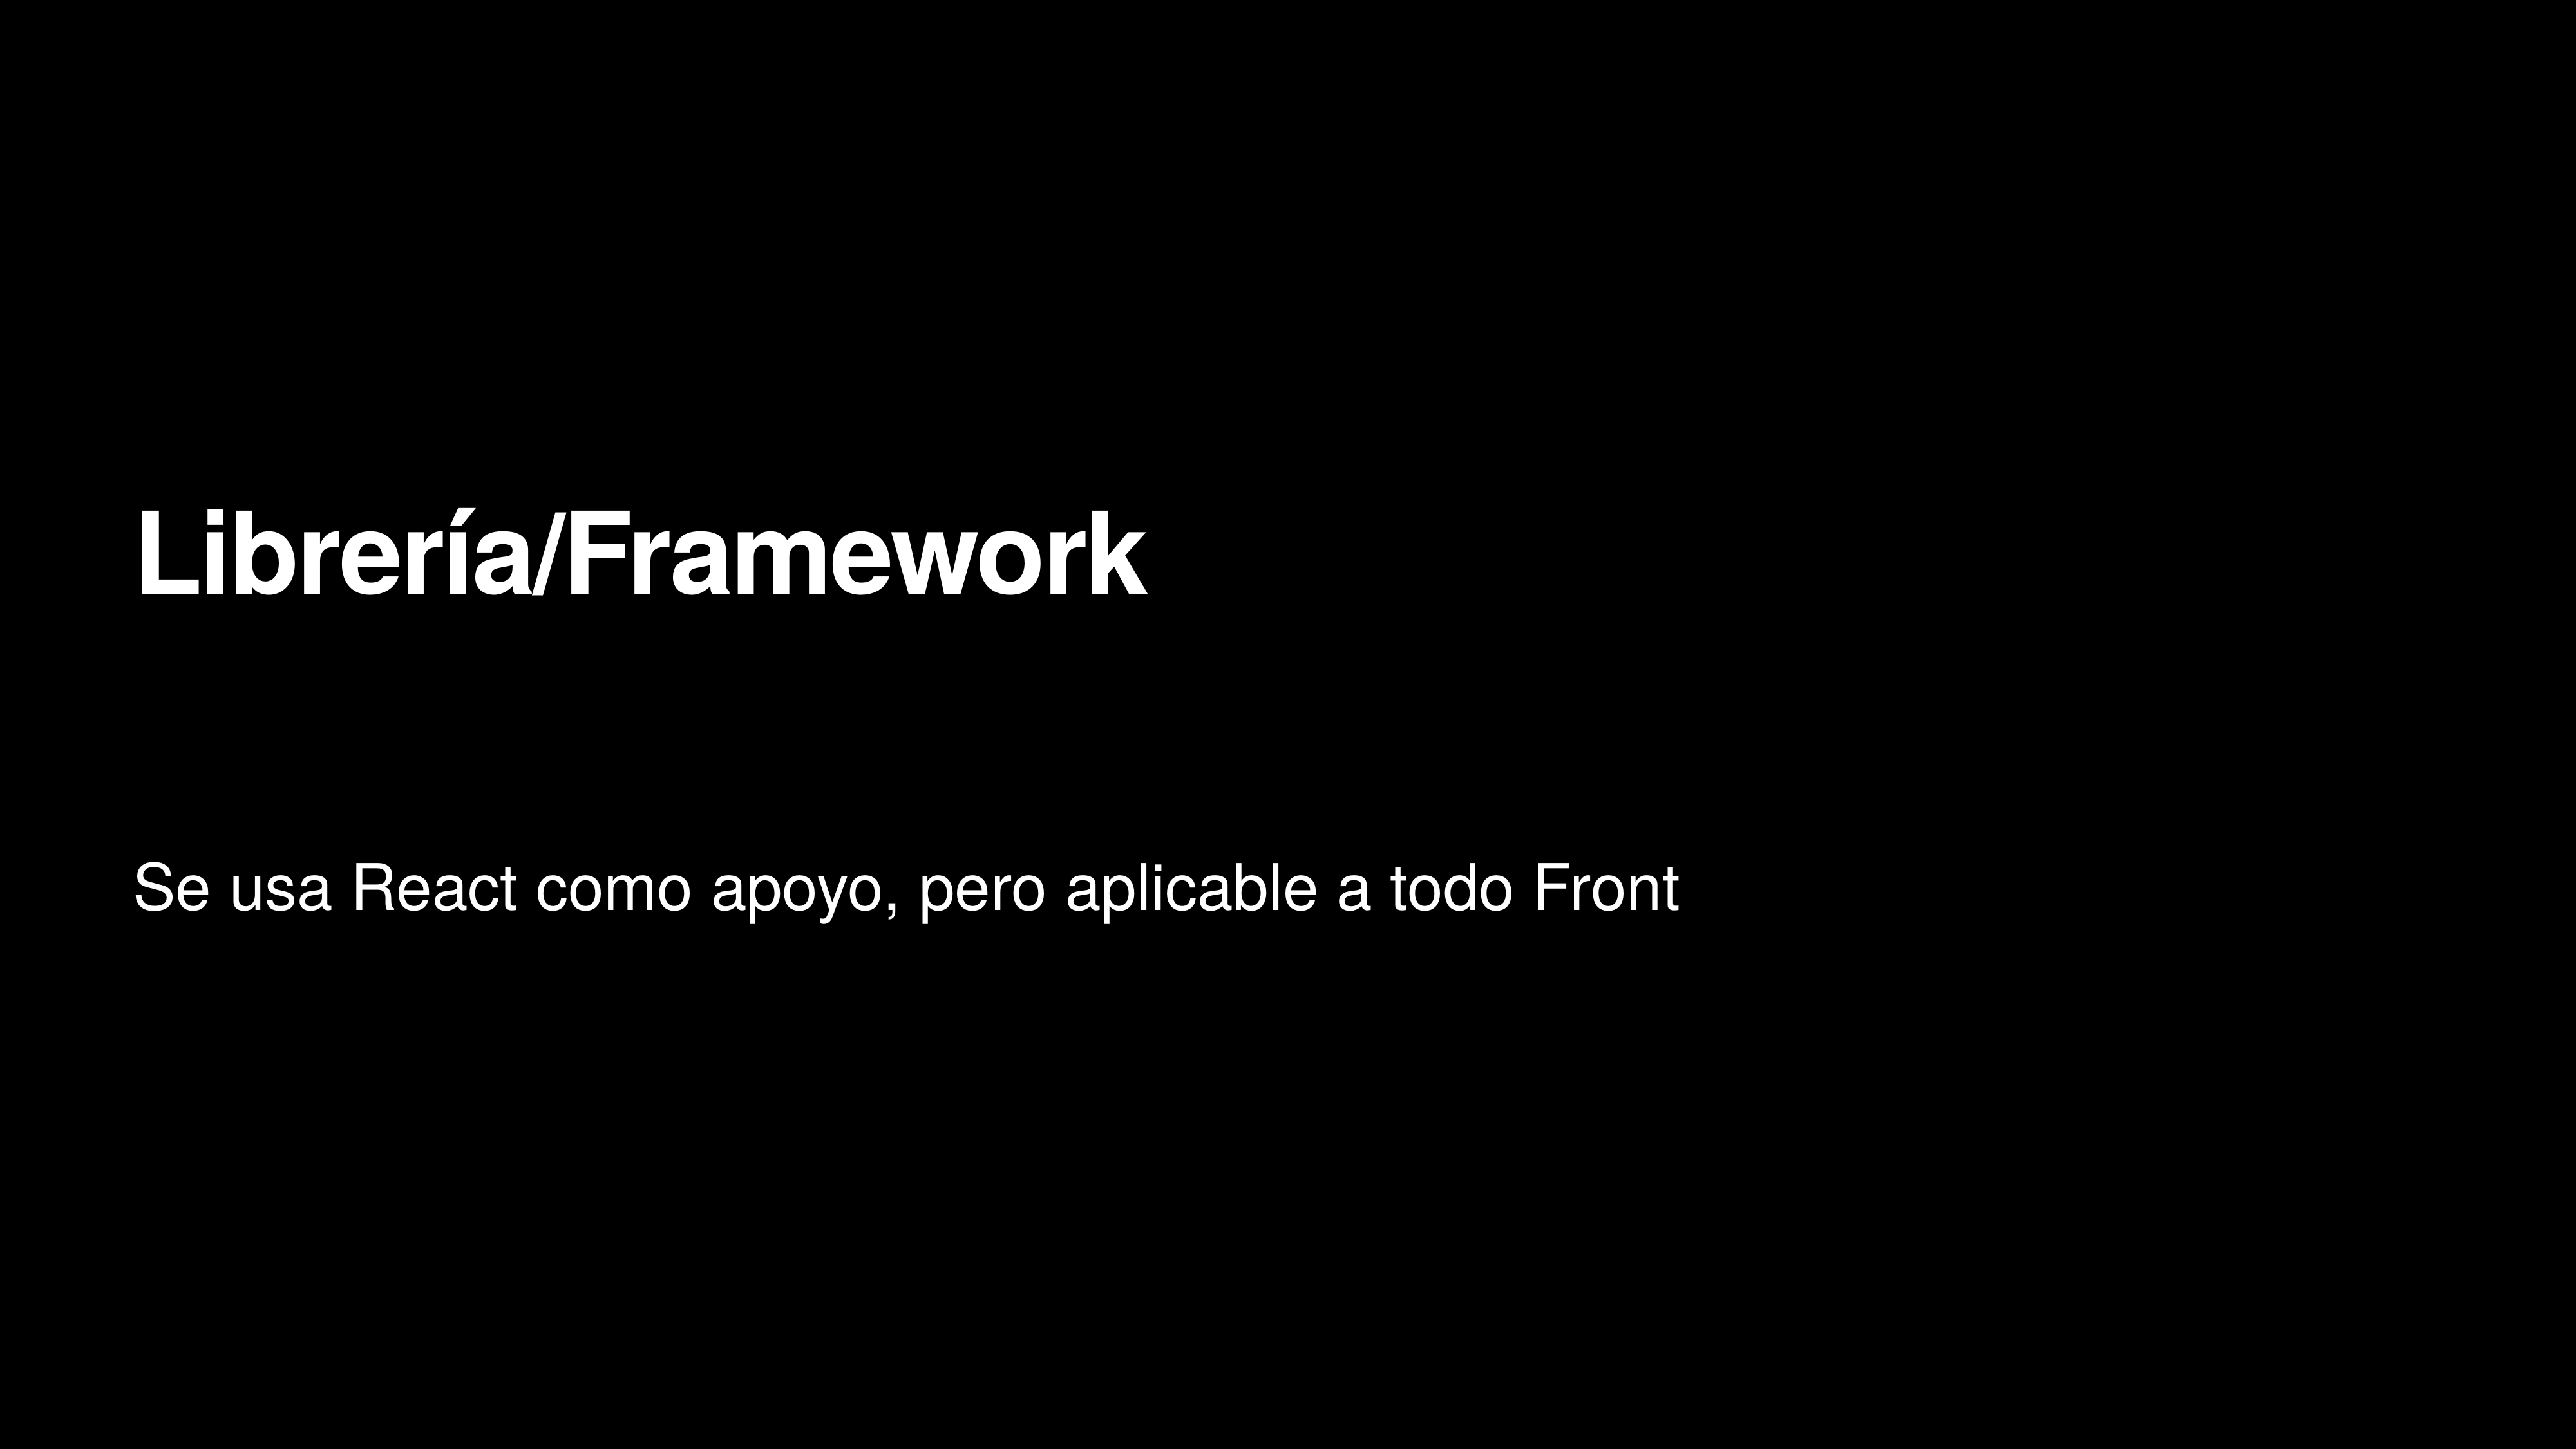

# Librería/Framework

Se usa React como apoyo, pero aplicable a todo Front